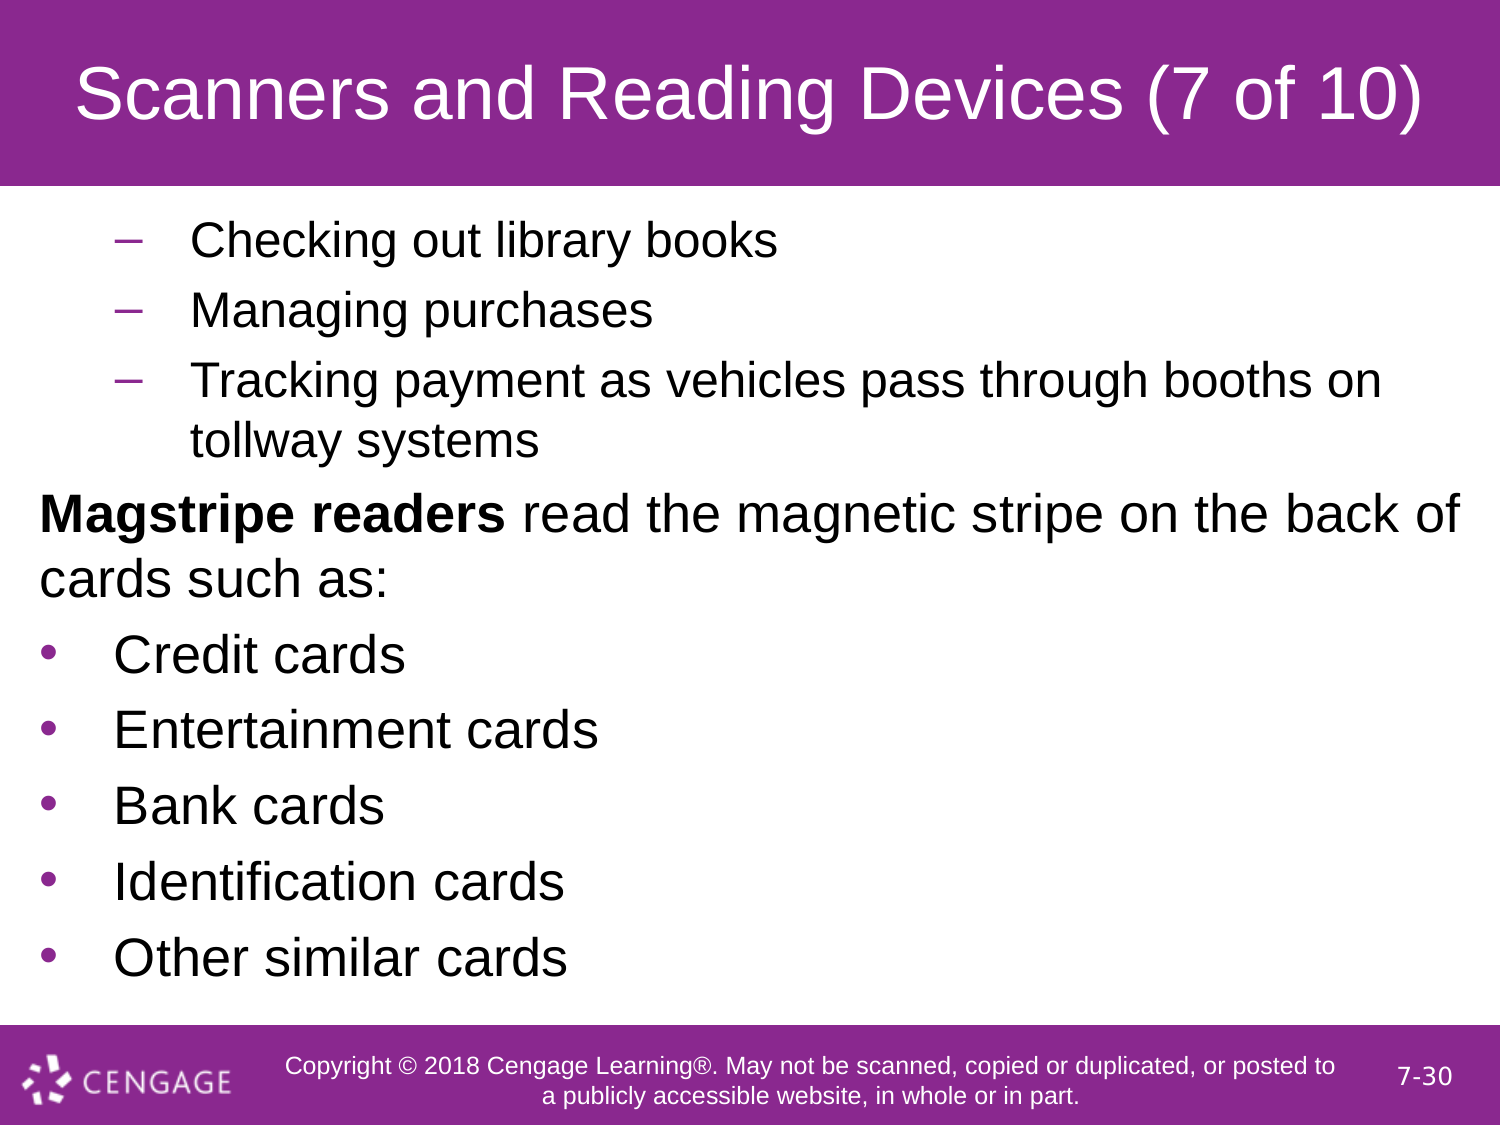

# Scanners and Reading Devices (7 of 10)
Checking out library books
Managing purchases
Tracking payment as vehicles pass through booths on tollway systems
Magstripe readers read the magnetic stripe on the back of cards such as:
Credit cards
Entertainment cards
Bank cards
Identification cards
Other similar cards